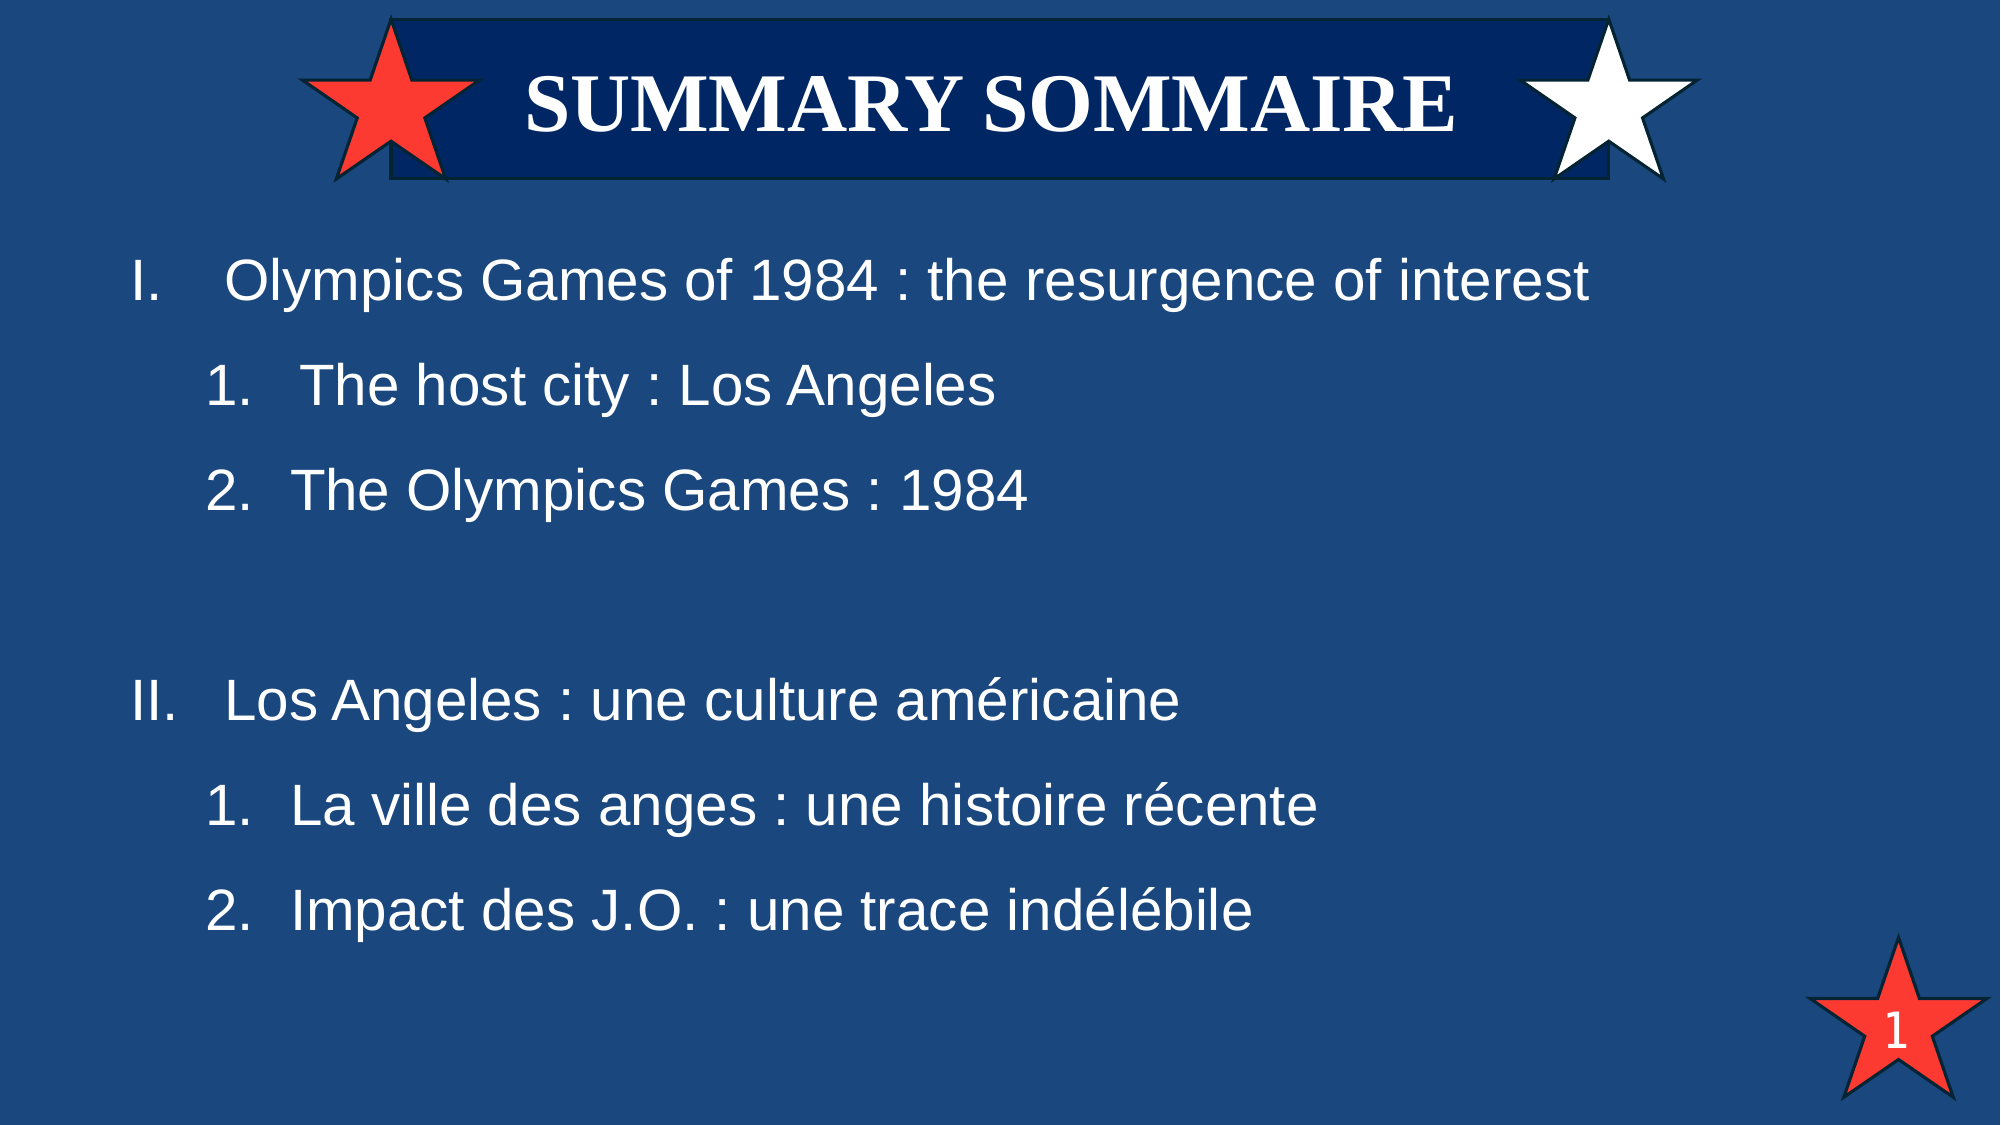

SUMMARY SOMMAIRE
Olympics Games of 1984 : the resurgence of interest
The host city : Los Angeles
The Olympics Games : 1984

Los Angeles : une culture américaine
La ville des anges : une histoire récente
Impact des J.O. : une trace indélébile

1